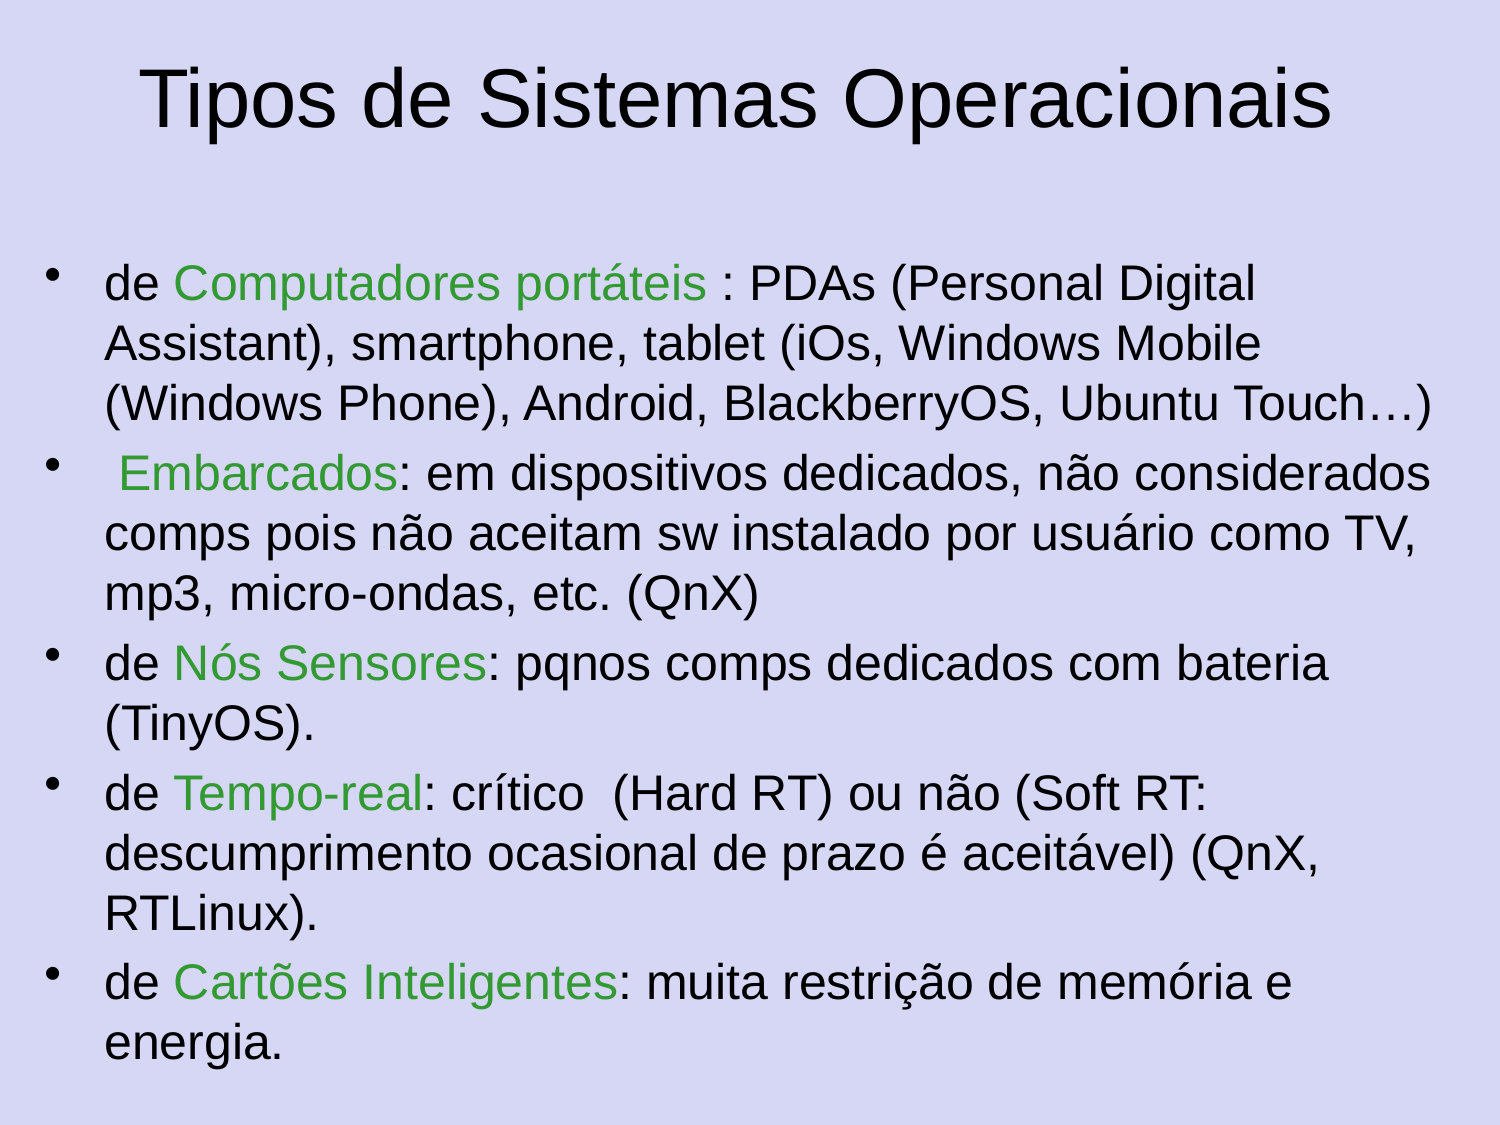

# Tipos de Sistemas Operacionais

de Computadores portáteis : PDAs (Personal Digital Assistant), smartphone, tablet (iOs, Windows Mobile (Windows Phone), Android, BlackberryOS, Ubuntu Touch…)
 Embarcados: em dispositivos dedicados, não considerados comps pois não aceitam sw instalado por usuário como TV, mp3, micro-ondas, etc. (QnX)
de Nós Sensores: pqnos comps dedicados com bateria (TinyOS).
de Tempo-real: crítico  (Hard RT) ou não (Soft RT: descumprimento ocasional de prazo é aceitável) (QnX, RTLinux).
de Cartões Inteligentes: muita restrição de memória e energia.